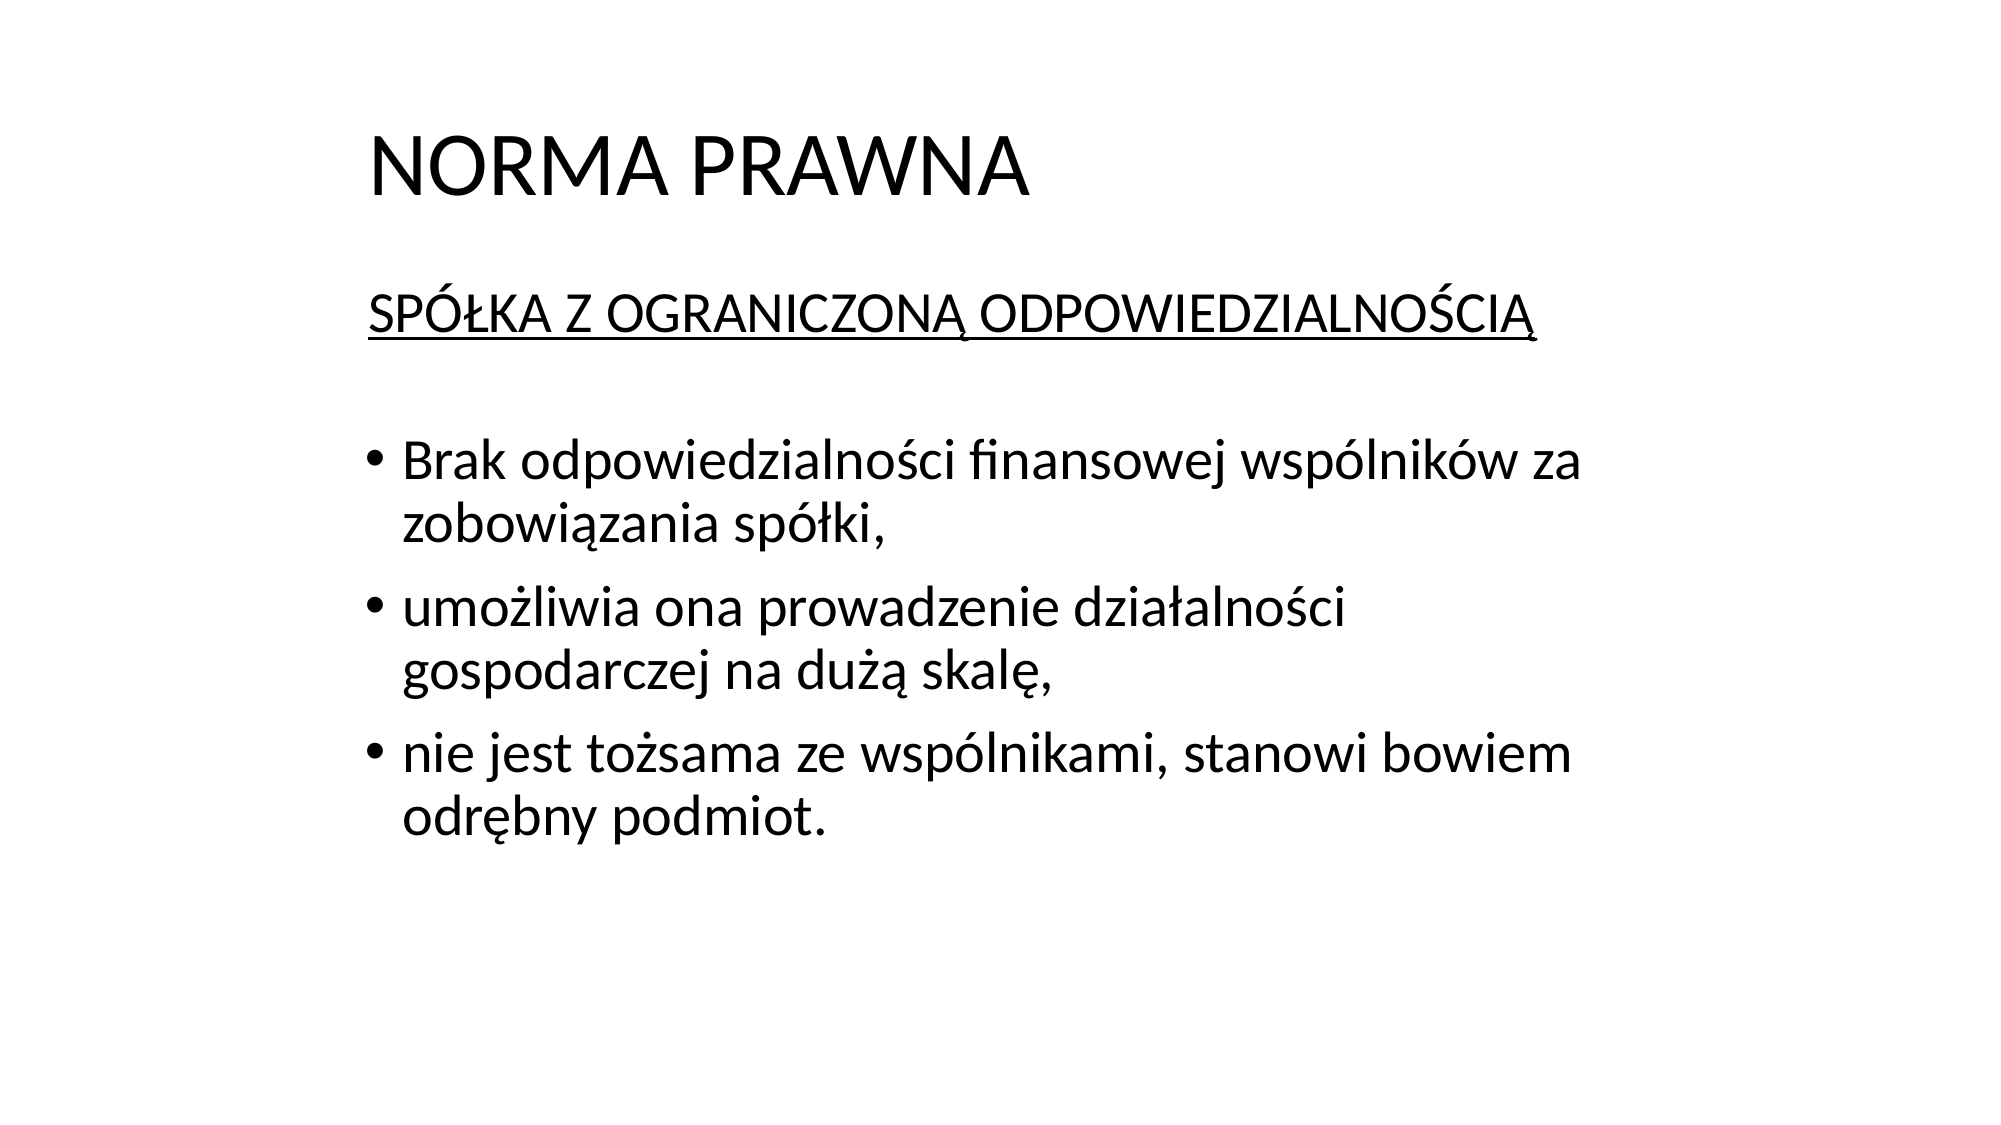

# NORMA PRAWNA
SPÓŁKA Z OGRANICZONĄ ODPOWIEDZIALNOŚCIĄ
Brak odpowiedzialności finansowej wspólników za zobowiązania spółki,
umożliwia ona prowadzenie działalności gospodarczej na dużą skalę,
nie jest tożsama ze wspólnikami, stanowi bowiem odrębny podmiot.